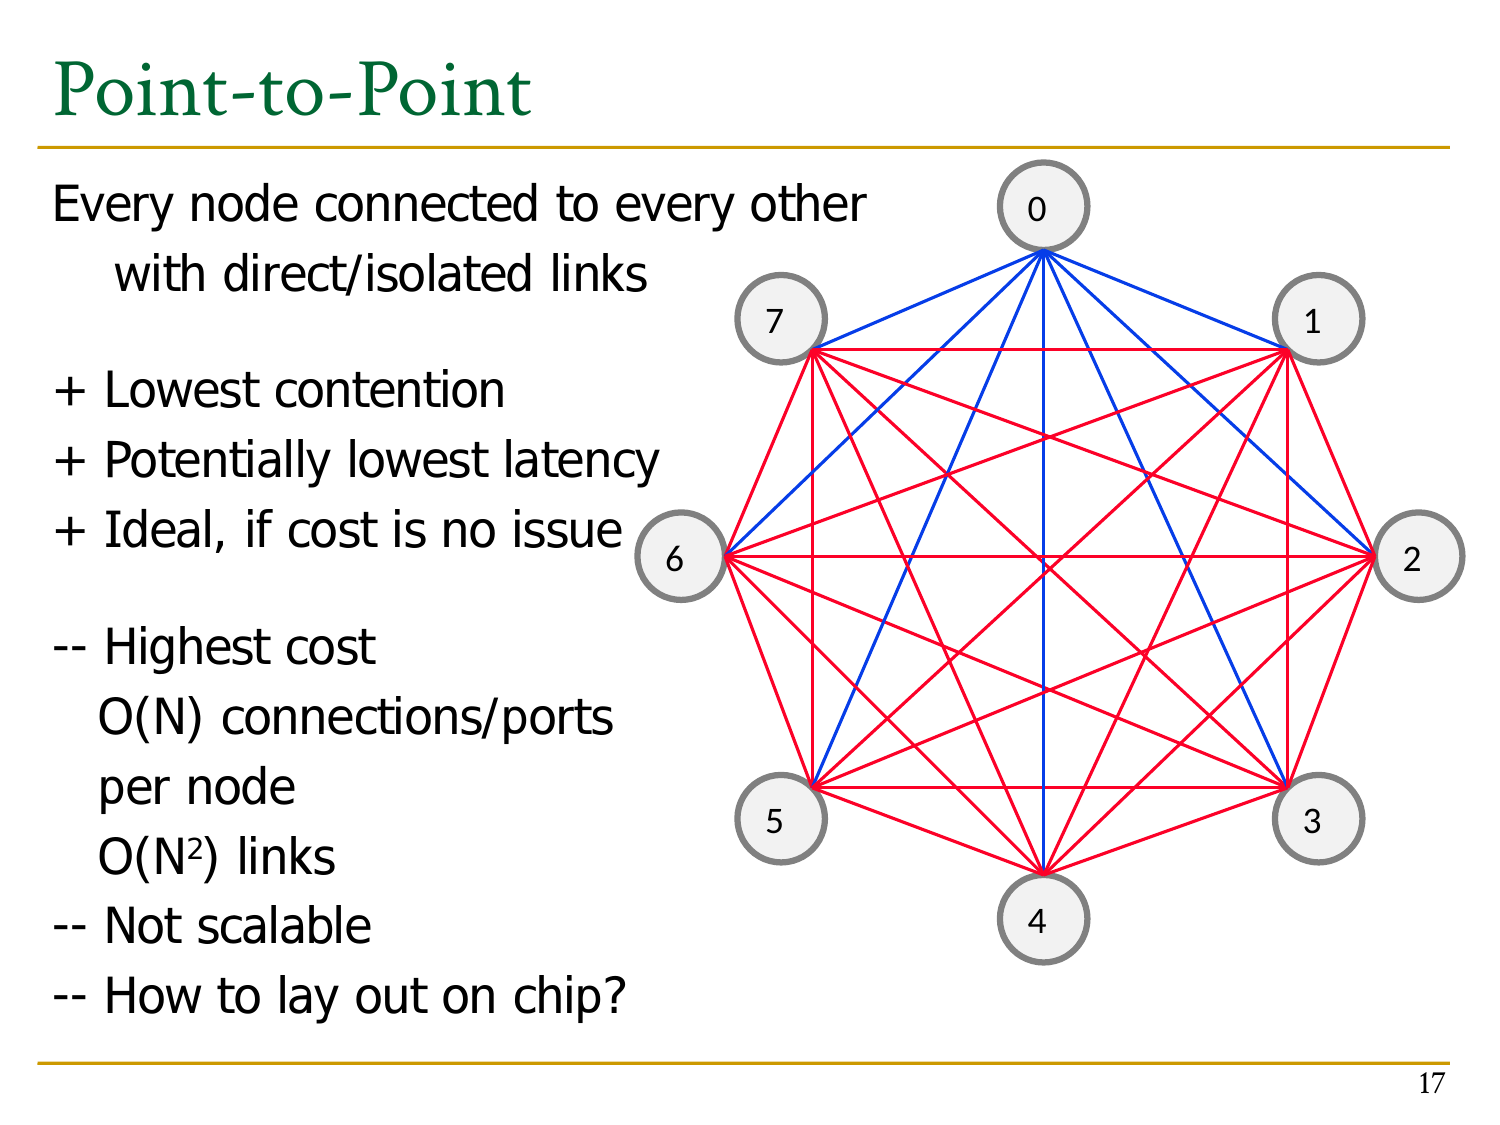

# Point-to-Point
0
Every node connected to every other
    with direct/isolated links

+ Lowest contention
+ Potentially lowest latency
+ Ideal, if cost is no issue

-- Highest cost
   O(N) connections/ports
   per node
   O(N2) links
-- Not scalable
-- How to lay out on chip?

7
1
6
2
5
3
4
17